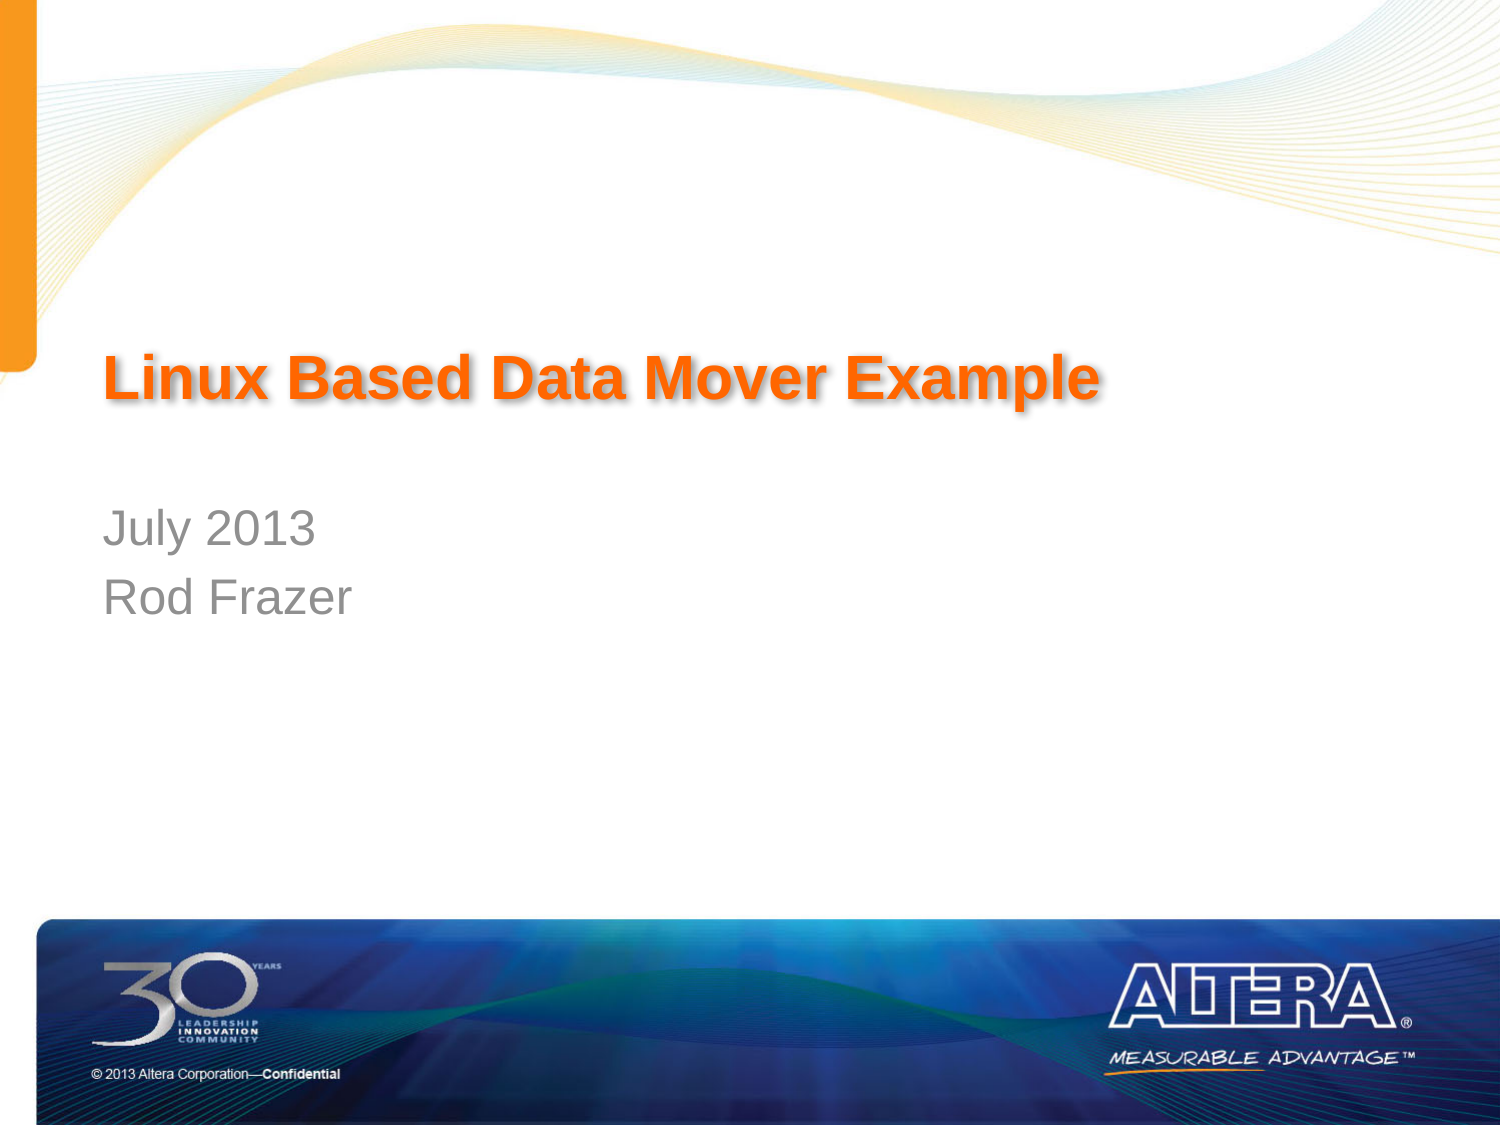

# Linux Based Data Mover Example
July 2013
Rod Frazer